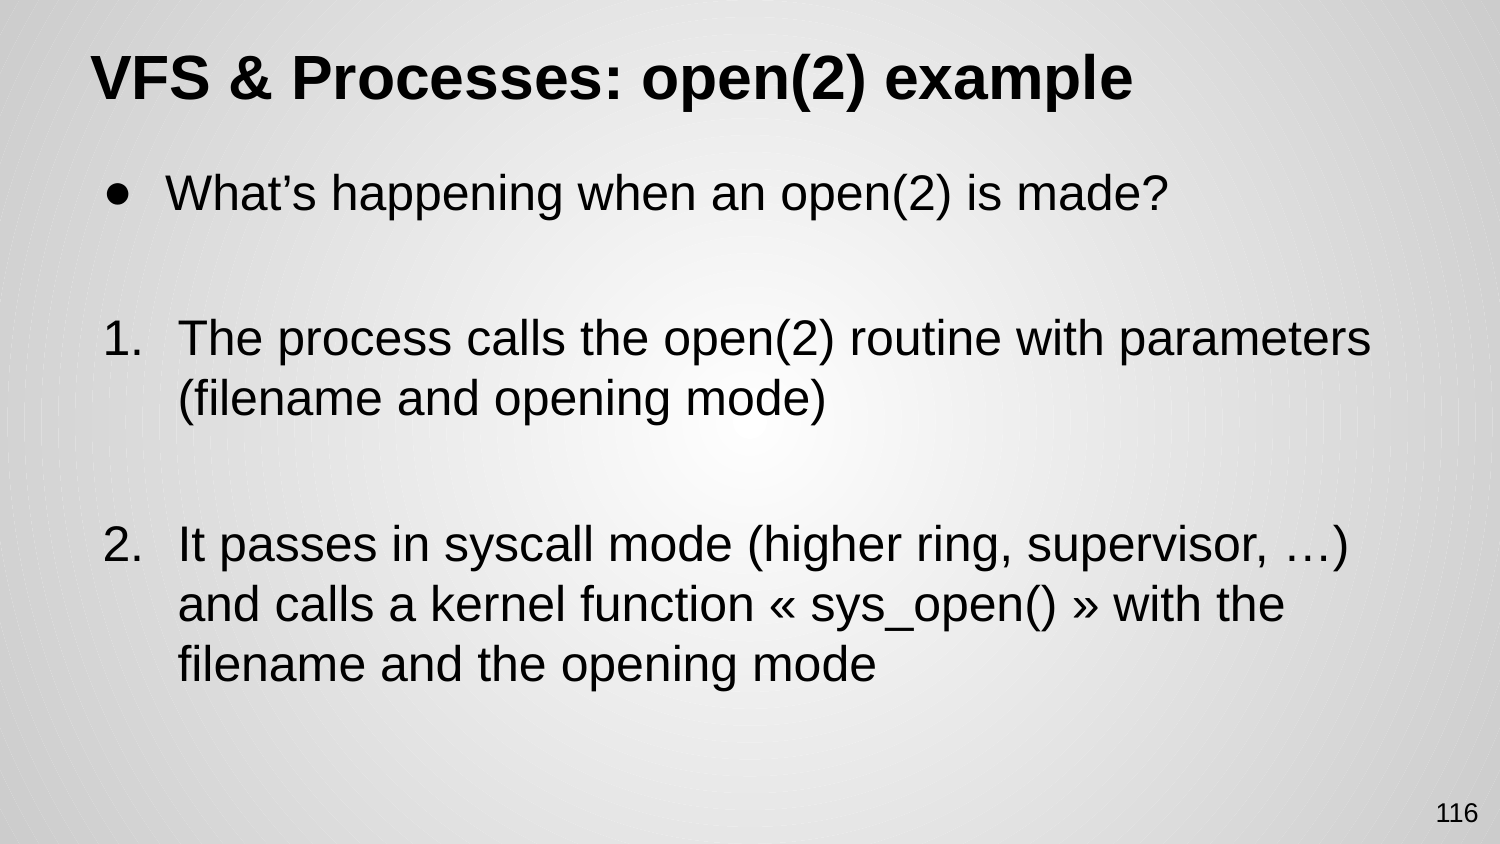

# VFS & Processes: open(2) example
What’s happening when an open(2) is made?

The process calls the open(2) routine with parameters (filename and opening mode)

It passes in syscall mode (higher ring, supervisor, …) and calls a kernel function « sys_open() » with the filename and the opening mode
116